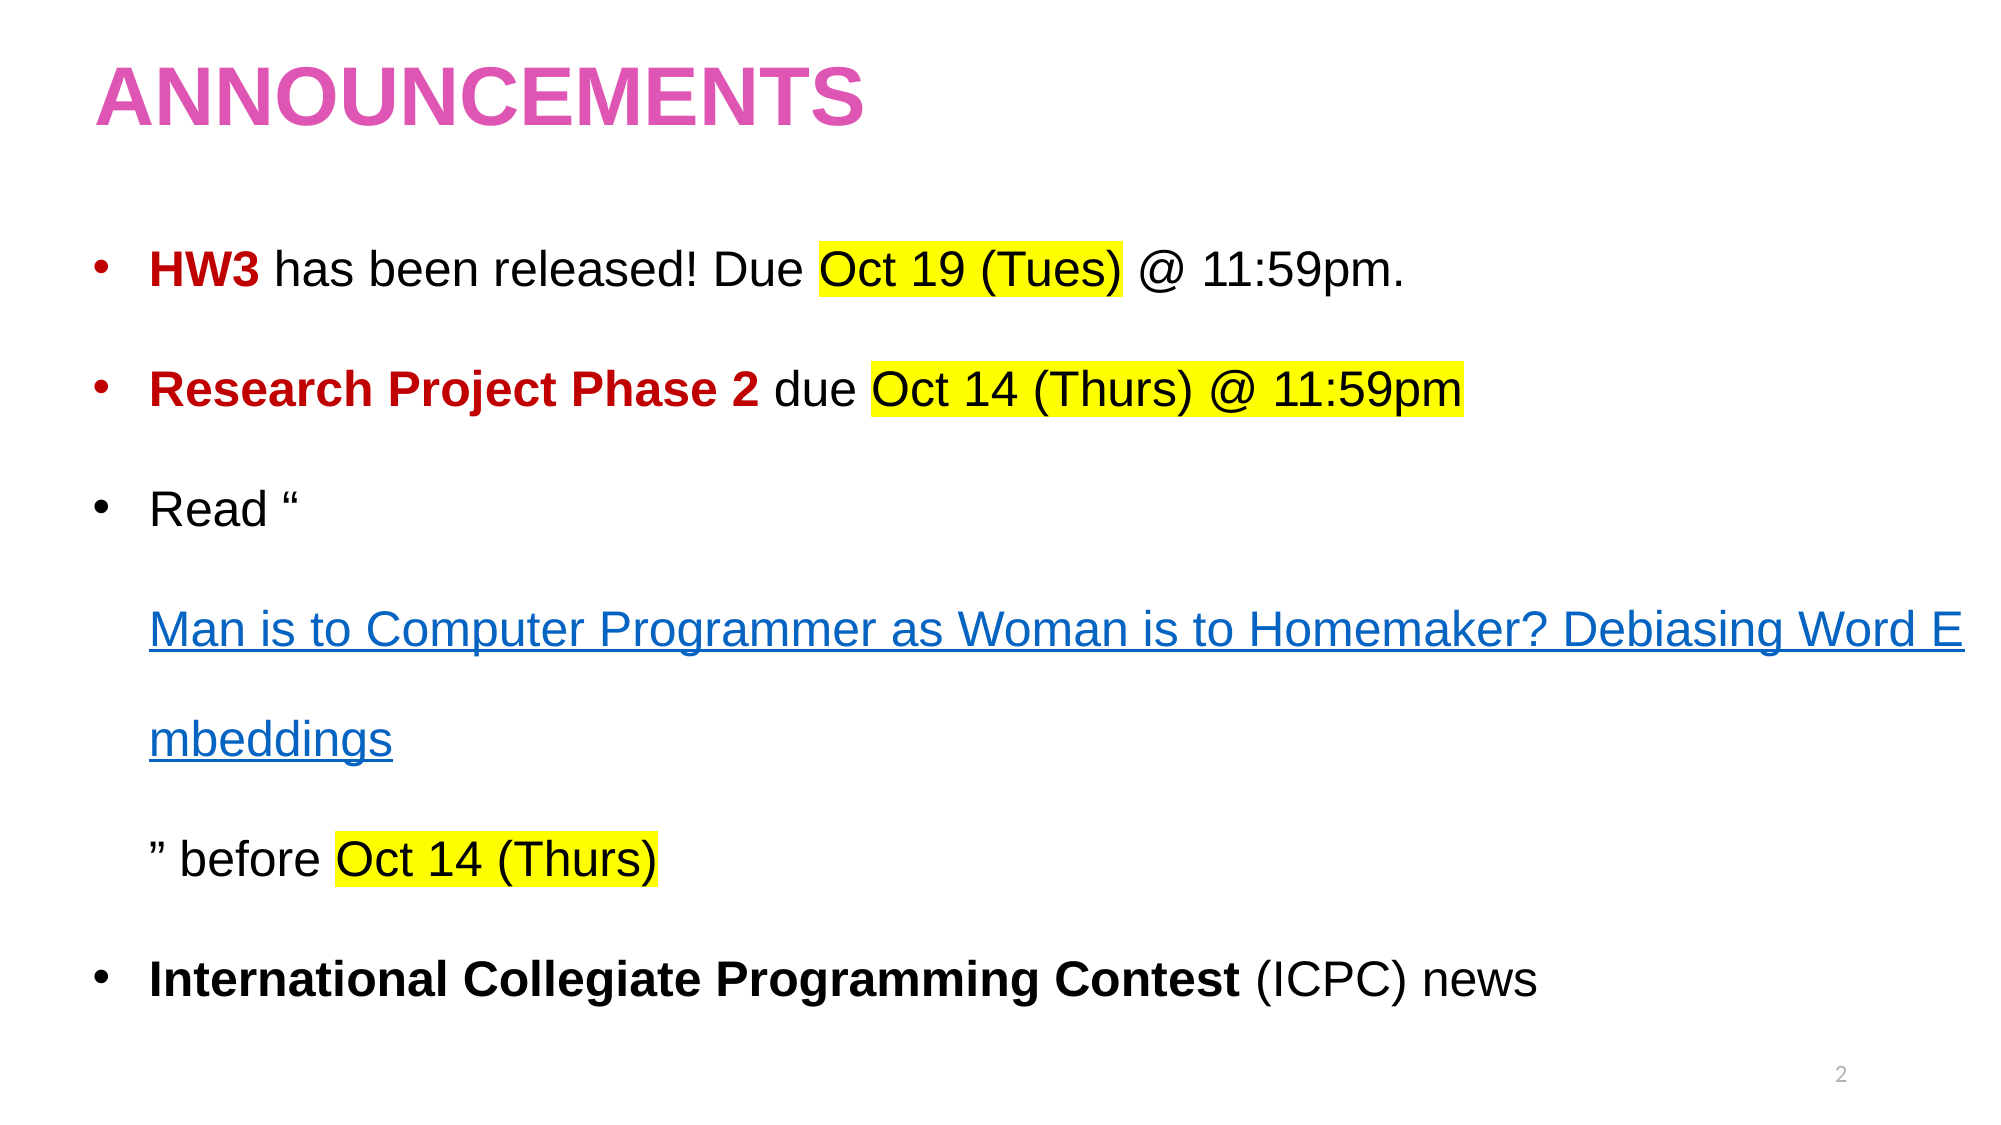

ANNOUNCEMENTS
HW3 has been released! Due Oct 19 (Tues) @ 11:59pm.
Research Project Phase 2 due Oct 14 (Thurs) @ 11:59pm
Read “Man is to Computer Programmer as Woman is to Homemaker? Debiasing Word Embeddings” before Oct 14 (Thurs)
International Collegiate Programming Contest (ICPC) news
2